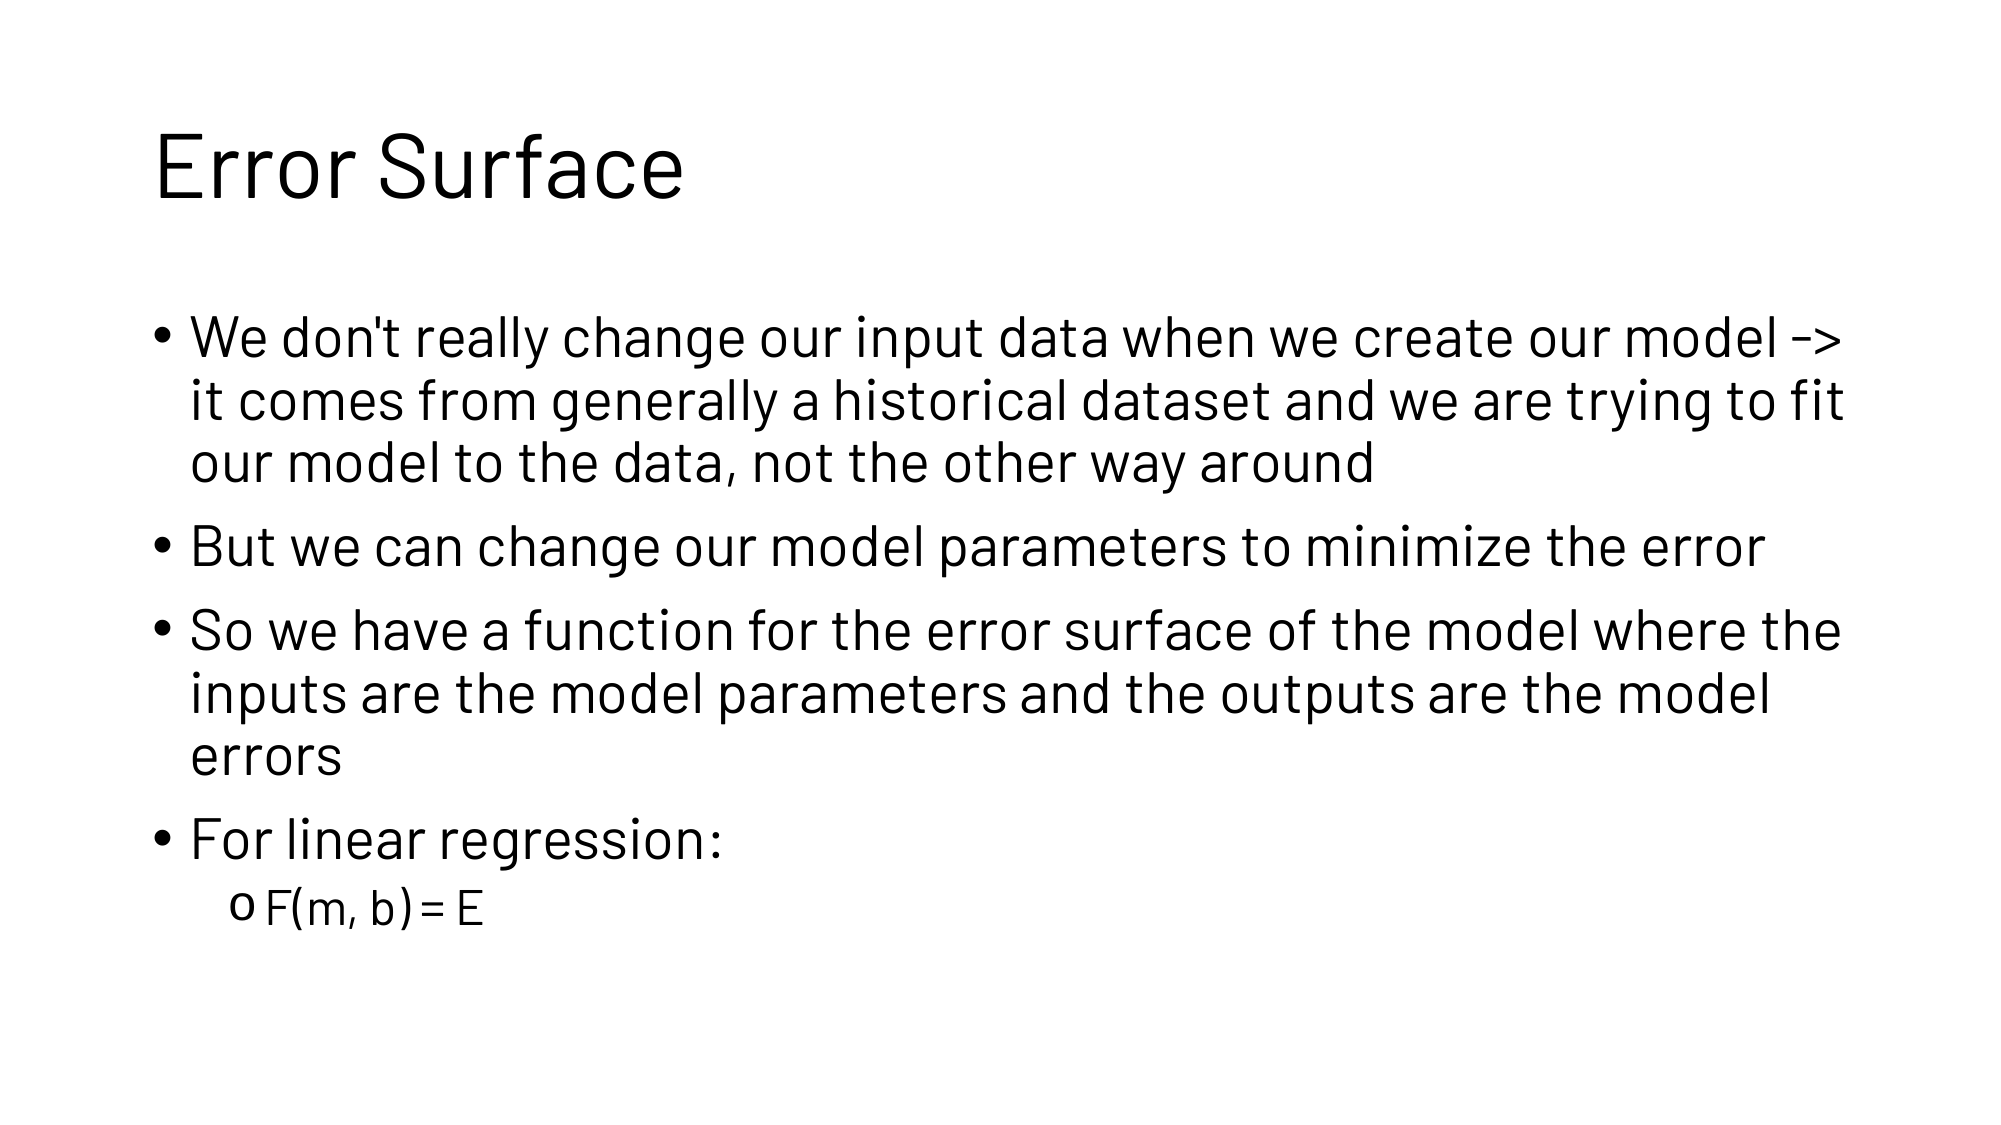

# Error Surface
We don't really change our input data when we create our model -> it comes from generally a historical dataset and we are trying to fit our model to the data, not the other way around
But we can change our model parameters to minimize the error
So we have a function for the error surface of the model where the inputs are the model parameters and the outputs are the model errors
For linear regression:
F(m, b) = E